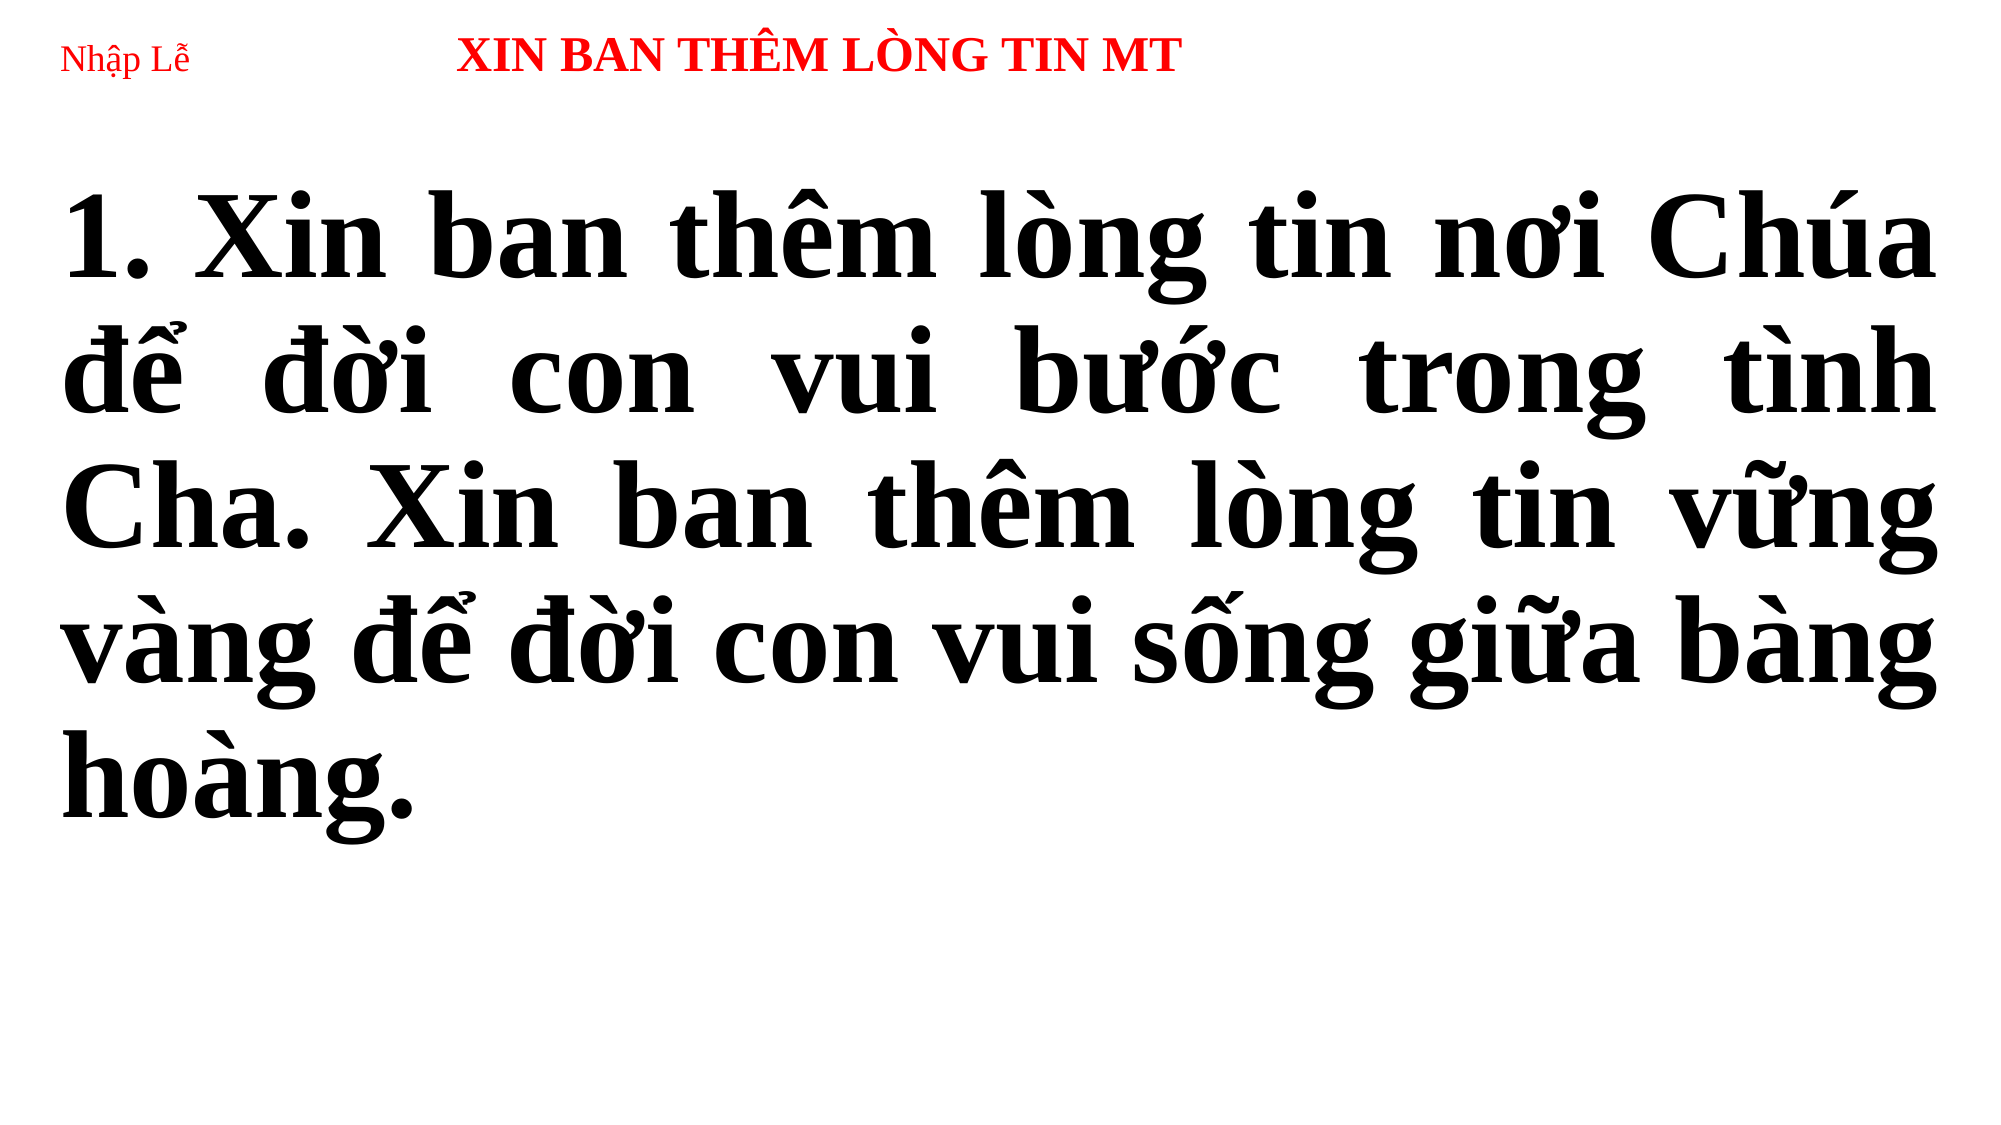

# Nhập Lễ                            XIN BAN THÊM LÒNG TIN MT
1. Xin ban thêm lòng tin nơi Chúa để đời con vui bước trong tình Cha. Xin ban thêm lòng tin vững vàng để đời con vui sống giữa bàng hoàng.